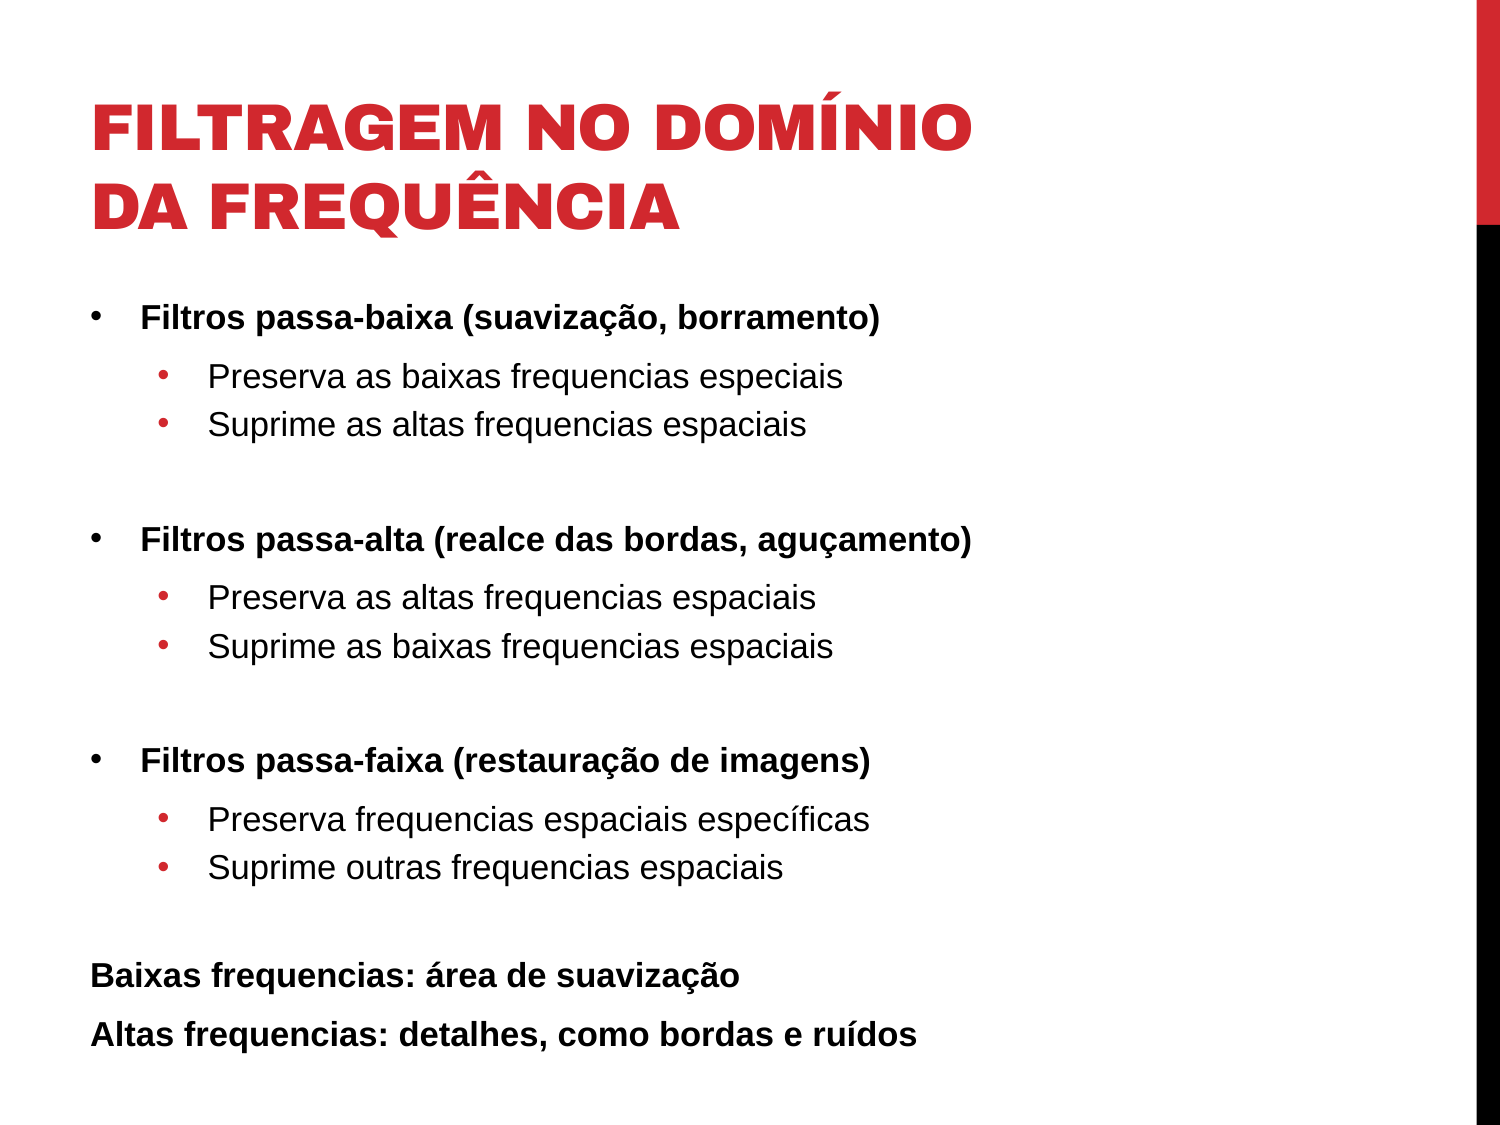

# FILTRAGEM NO DOMÍNIO DA FREQUÊNCIA
Filtros passa-baixa (suavização, borramento)
Preserva as baixas frequencias especiais
Suprime as altas frequencias espaciais

Filtros passa-alta (realce das bordas, aguçamento)
Preserva as altas frequencias espaciais
Suprime as baixas frequencias espaciais

Filtros passa-faixa (restauração de imagens)
Preserva frequencias espaciais específicas
Suprime outras frequencias espaciais

Baixas frequencias: área de suavização
Altas frequencias: detalhes, como bordas e ruídos